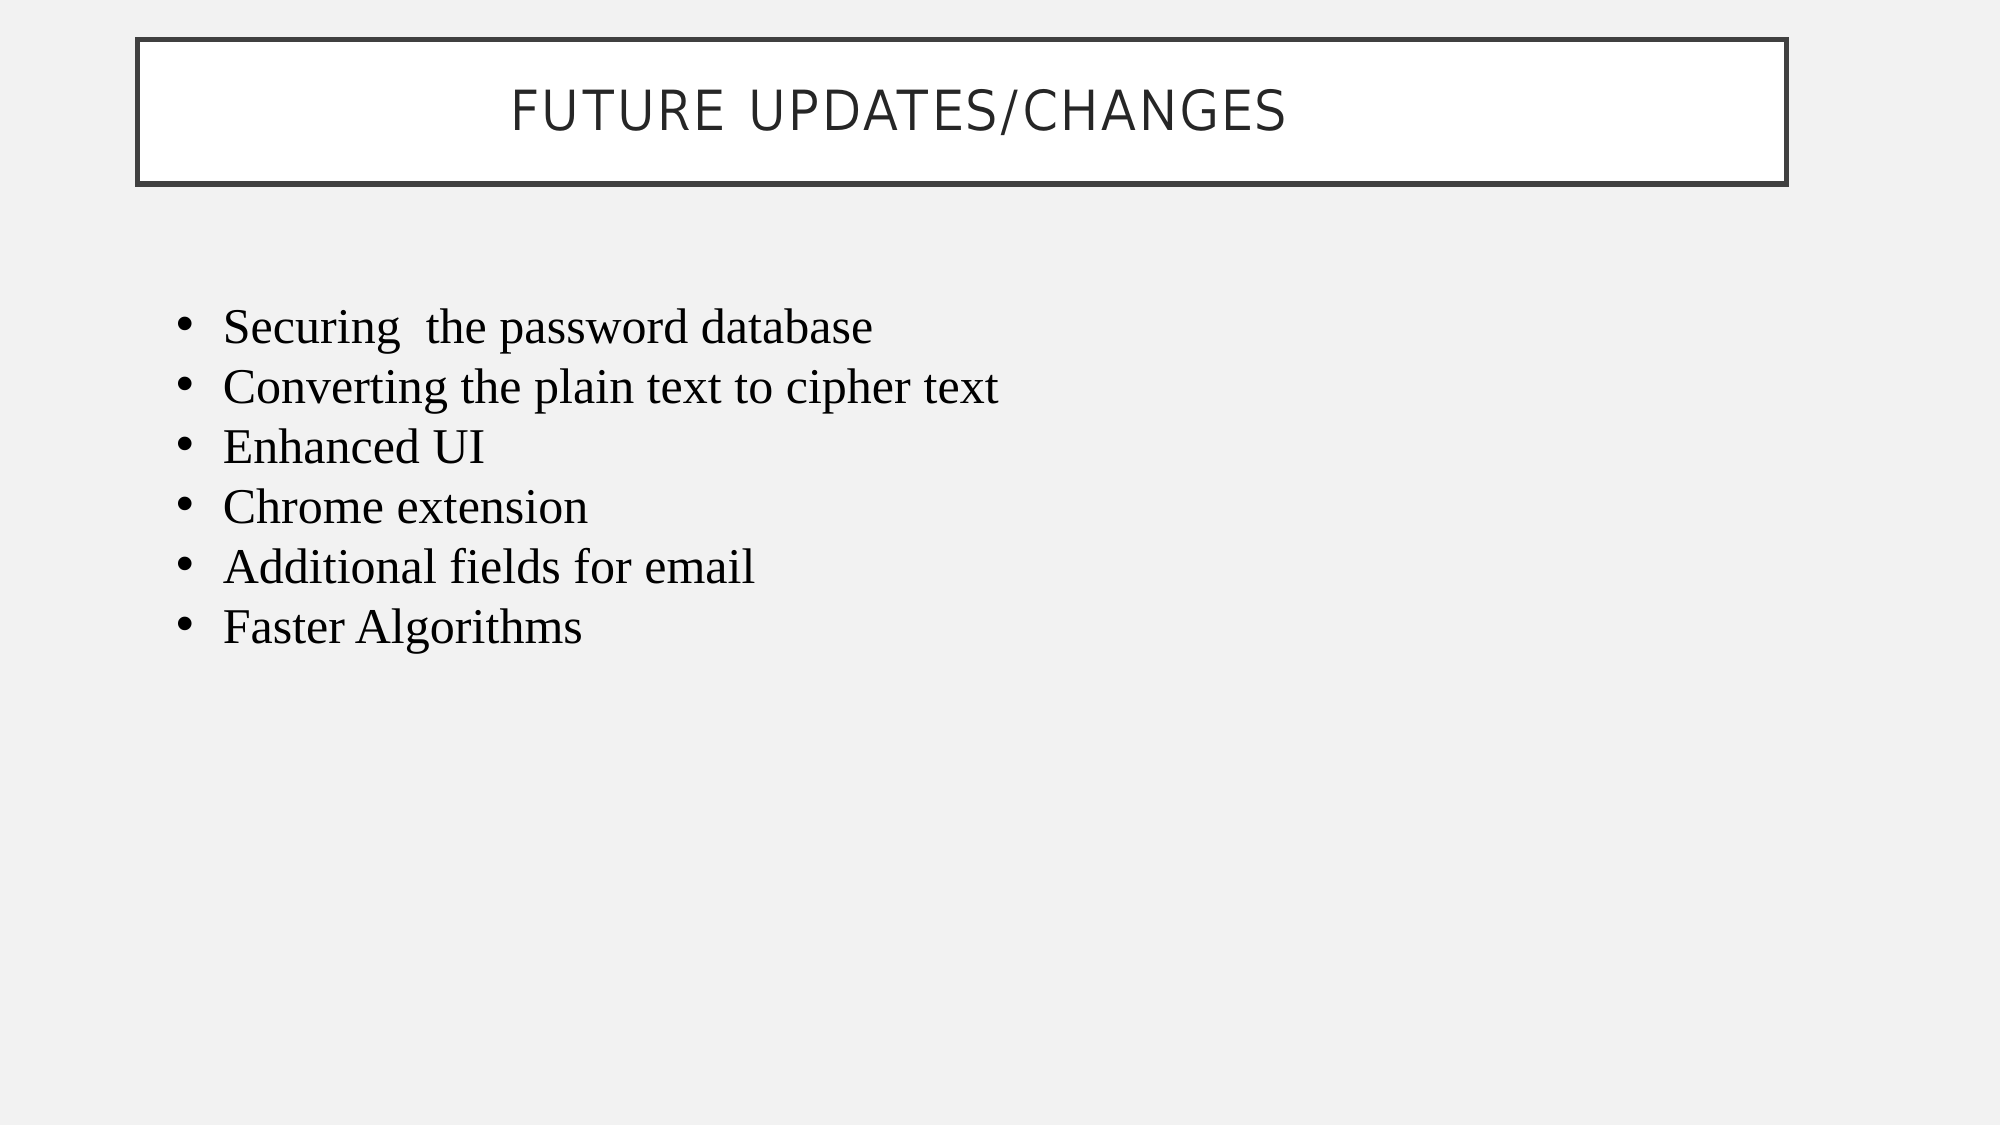

# FUTURE UPDATES/CHANGES
Securing  the password database
Converting the plain text to cipher text
Enhanced UI
Chrome extension
Additional fields for email
Faster Algorithms